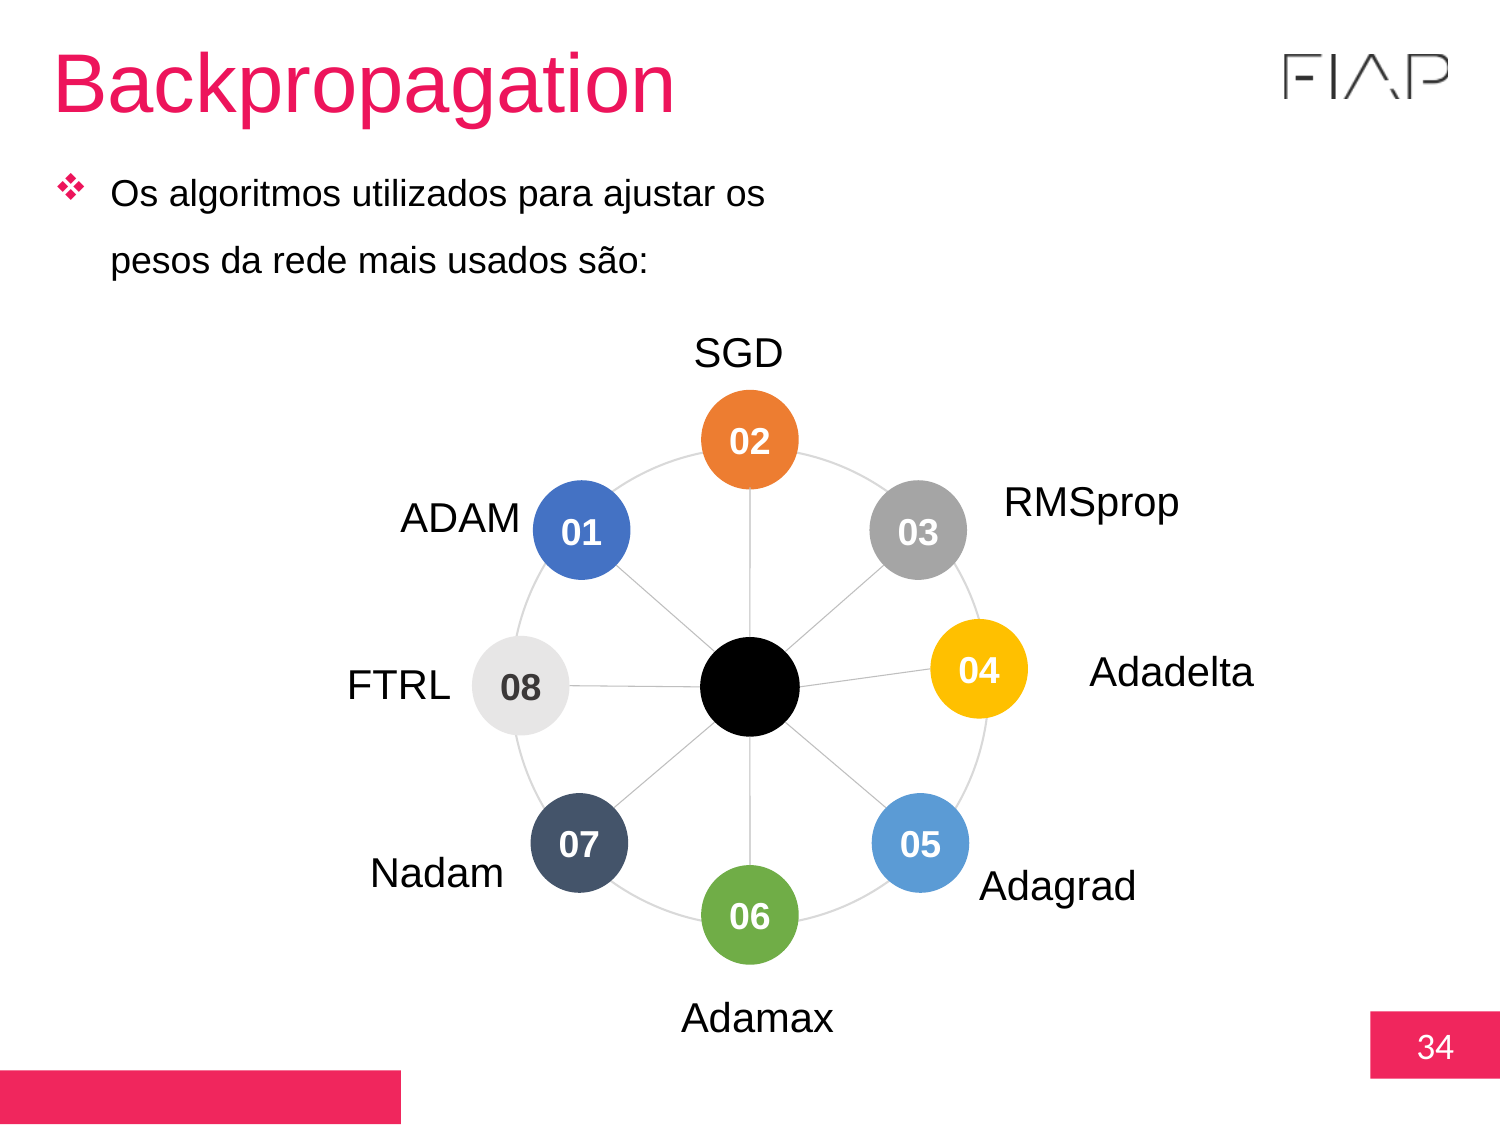

Backpropagation
Os algoritmos utilizados para ajustar os pesos da rede mais usados são:
SGD
02

RMSprop
01
03
ADAM
04
08

Adadelta
FTRL
07
05
Nadam
Adagrad
06
Adamax